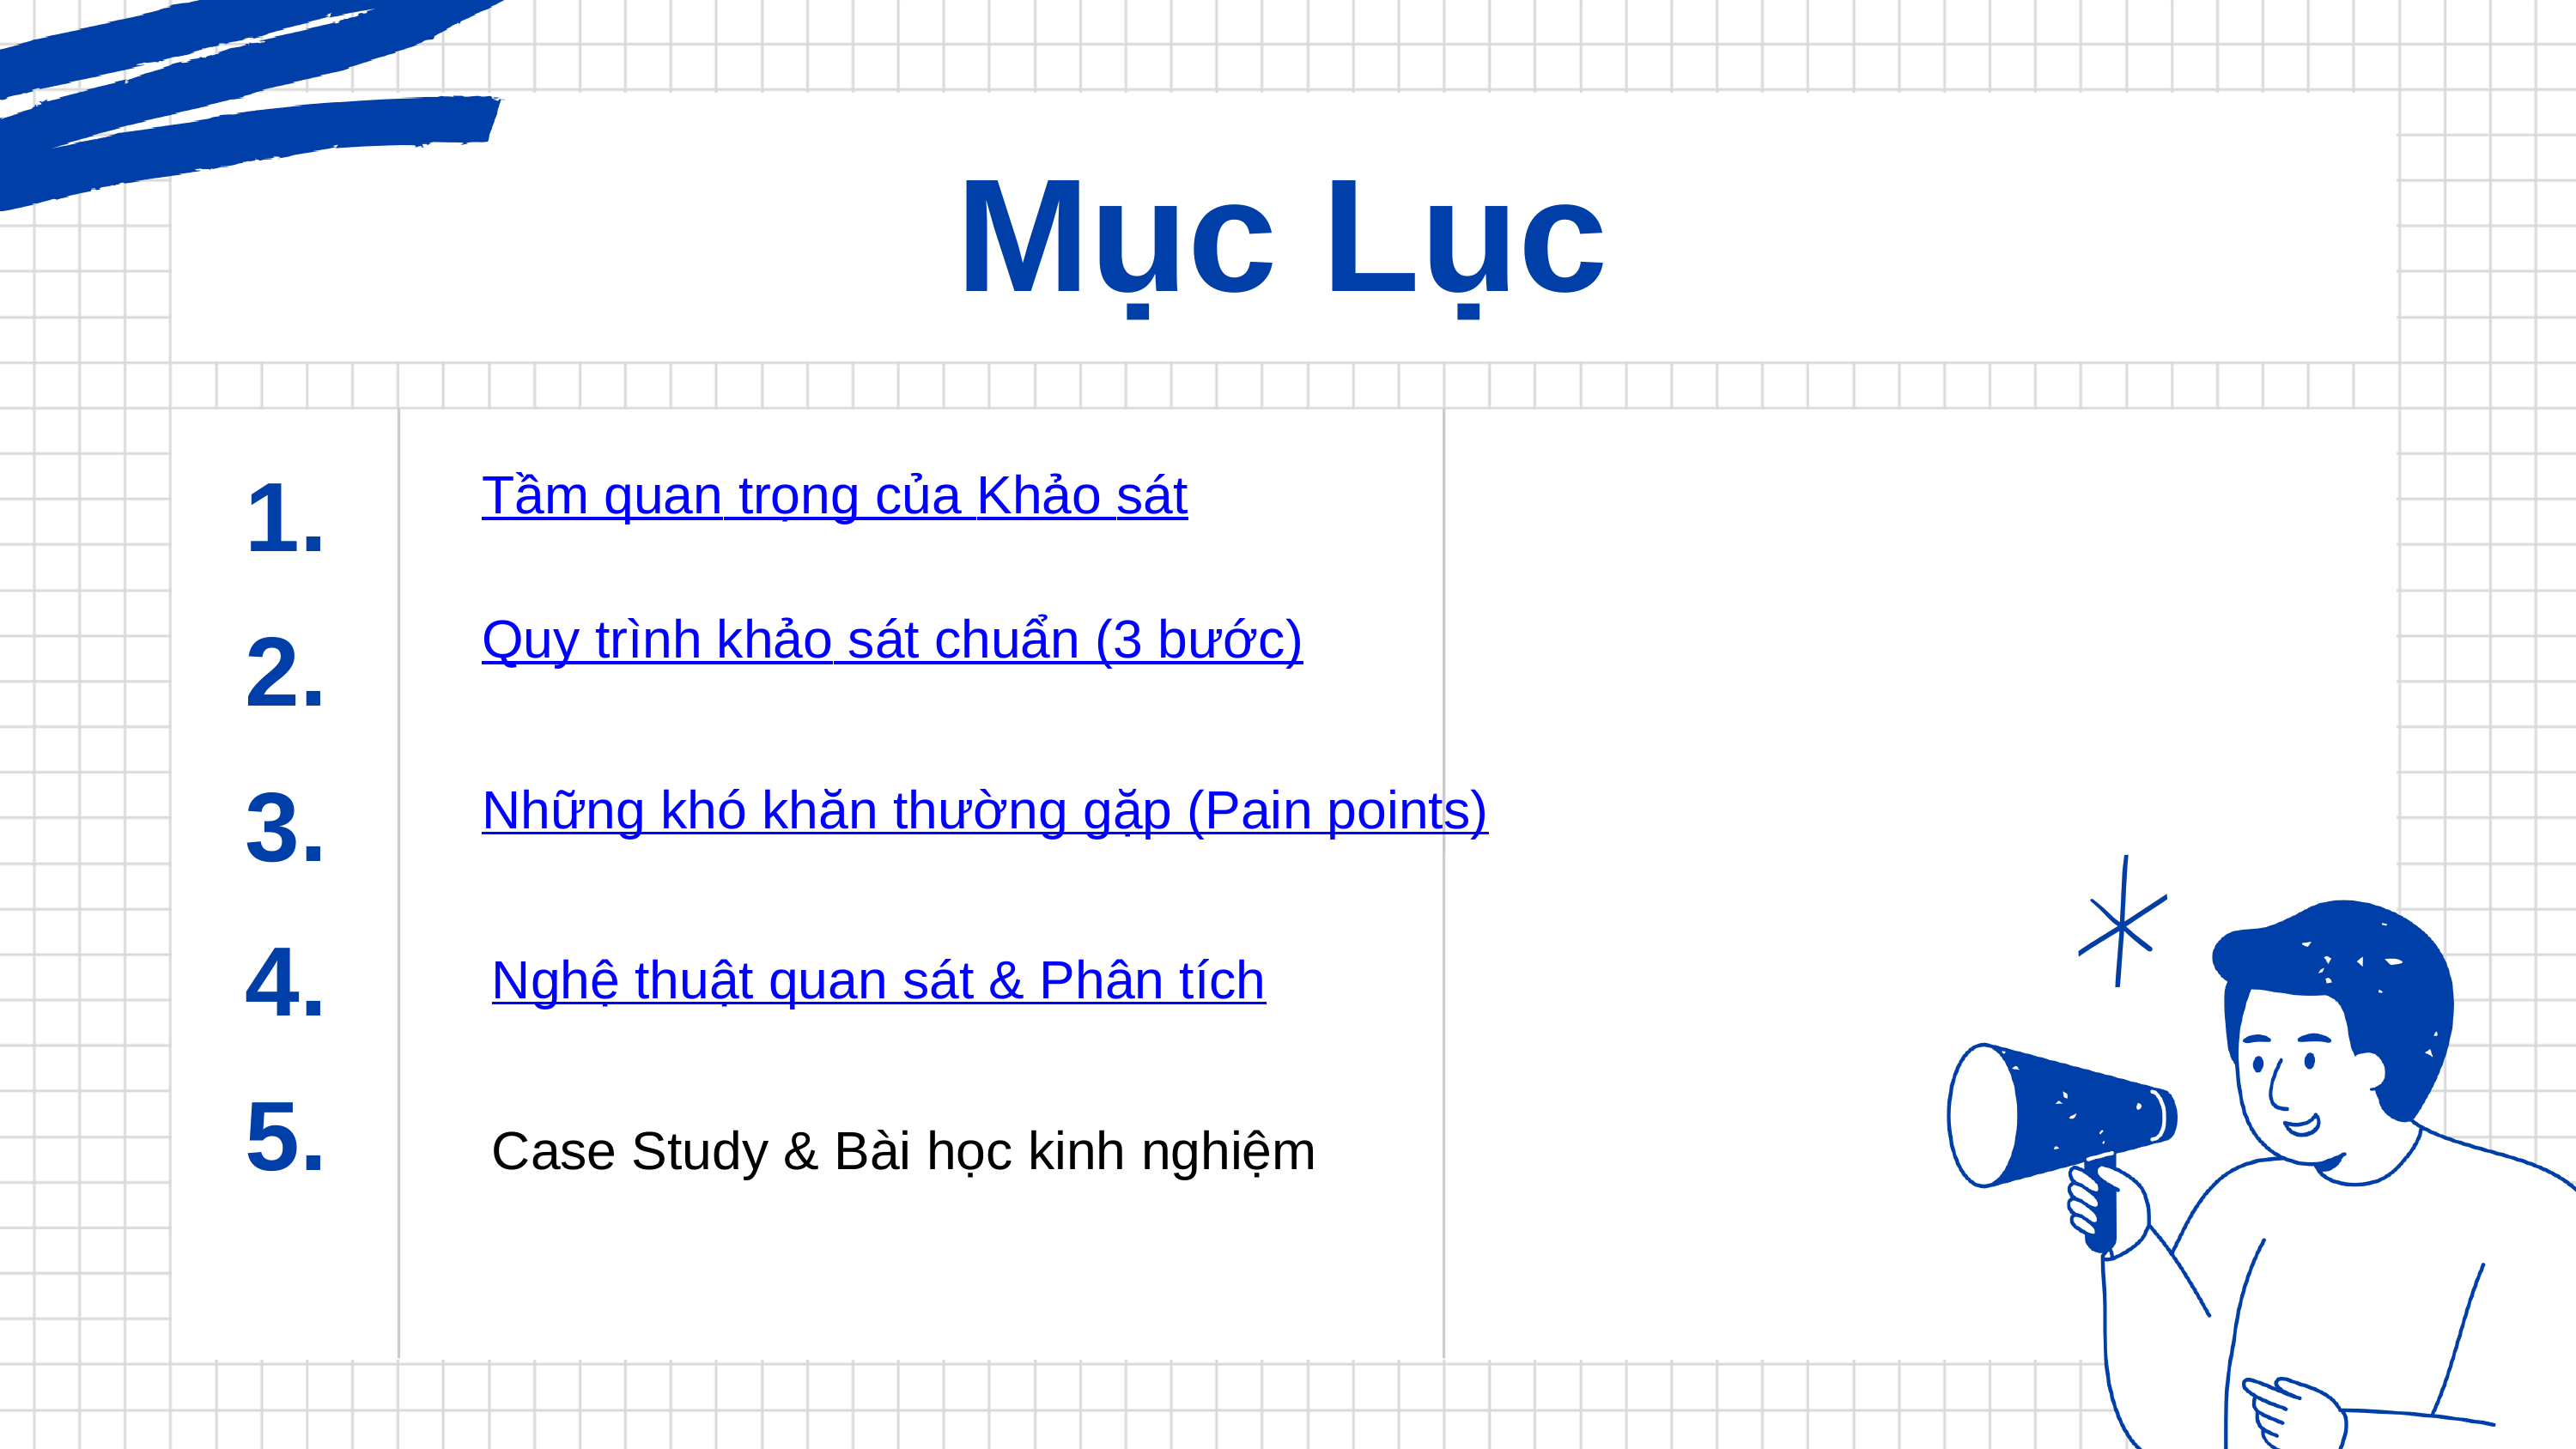

Mục Lục

1.
Tầm quan trọng của Khảo sát
Quy trình khảo sát chuẩn (3 bước)
Những khó khăn thường gặp (Pain points)
Nghệ thuật quan sát & Phân tích
Case Study & Bài học kinh nghiệm

2.
3.

4.
5.